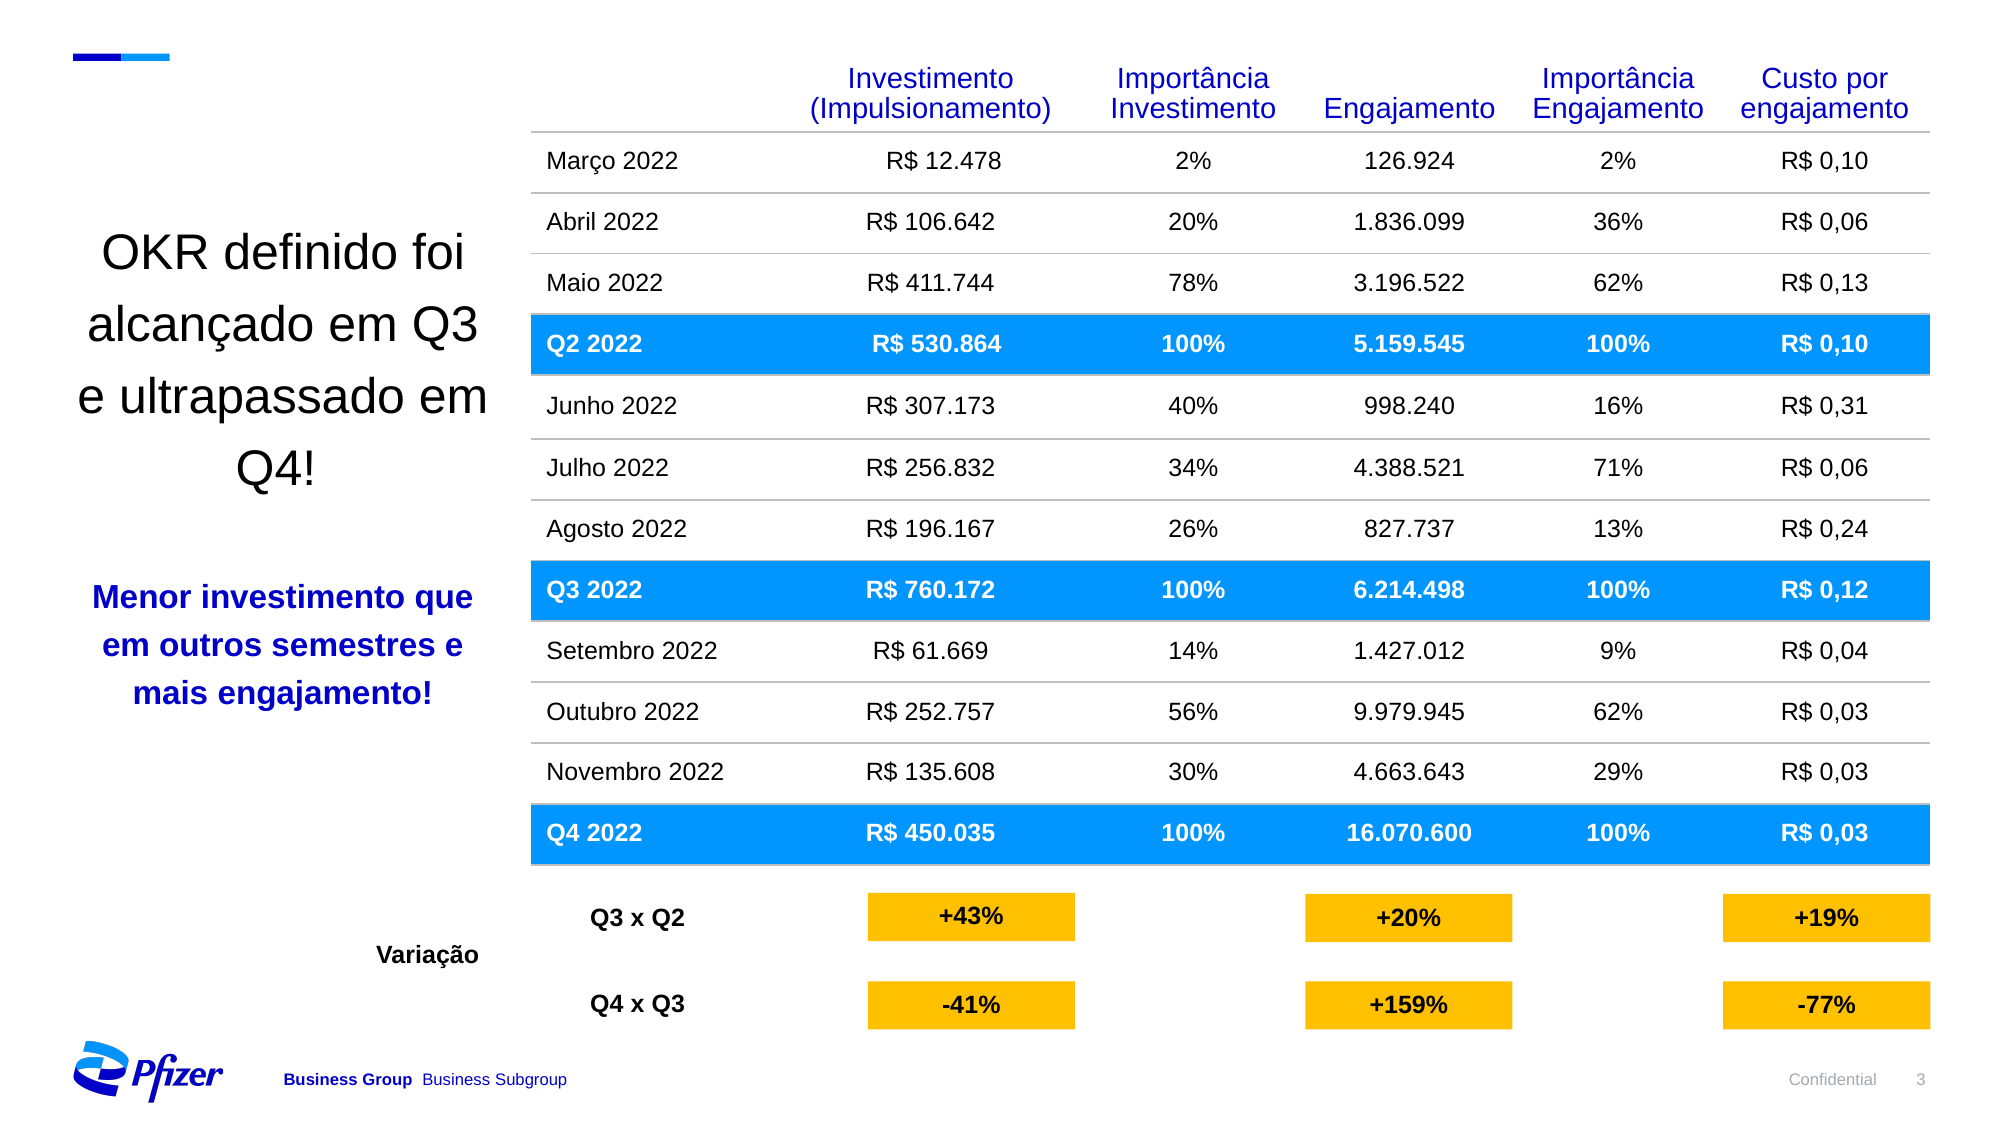

|  | Investimento (Impulsionamento) | Importância Investimento | Engajamento | Importância Engajamento | Custo por engajamento |
| --- | --- | --- | --- | --- | --- |
| Março 2022 | R$ 12.478 | 2% | 126.924 | 2% | R$ 0,10 |
| Abril 2022 | R$ 106.642 | 20% | 1.836.099 | 36% | R$ 0,06 |
| Maio 2022 | R$ 411.744 | 78% | 3.196.522 | 62% | R$ 0,13 |
| Q2 2022 | R$ 530.864 | 100% | 5.159.545 | 100% | R$ 0,10 |
| Junho 2022 | R$ 307.173 | 40% | 998.240 | 16% | R$ 0,31 |
| Julho 2022 | R$ 256.832 | 34% | 4.388.521 | 71% | R$ 0,06 |
| Agosto 2022 | R$ 196.167 | 26% | 827.737 | 13% | R$ 0,24 |
| Q3 2022 | R$ 760.172 | 100% | 6.214.498 | 100% | R$ 0,12 |
| Setembro 2022 | R$ 61.669 | 14% | 1.427.012 | 9% | R$ 0,04 |
| Outubro 2022 | R$ 252.757 | 56% | 9.979.945 | 62% | R$ 0,03 |
| Novembro 2022 | R$ 135.608 | 30% | 4.663.643 | 29% | R$ 0,03 |
| Q4 2022 | R$ 450.035 | 100% | 16.070.600 | 100% | R$ 0,03 |
# OKR definido foi alcançado em Q3 e ultrapassado em Q4! Menor investimento que em outros semestres e mais engajamento!
+43%
Q3 x Q2
+20%
+19%
Variação
Q4 x Q3
-41%
+159%
-77%